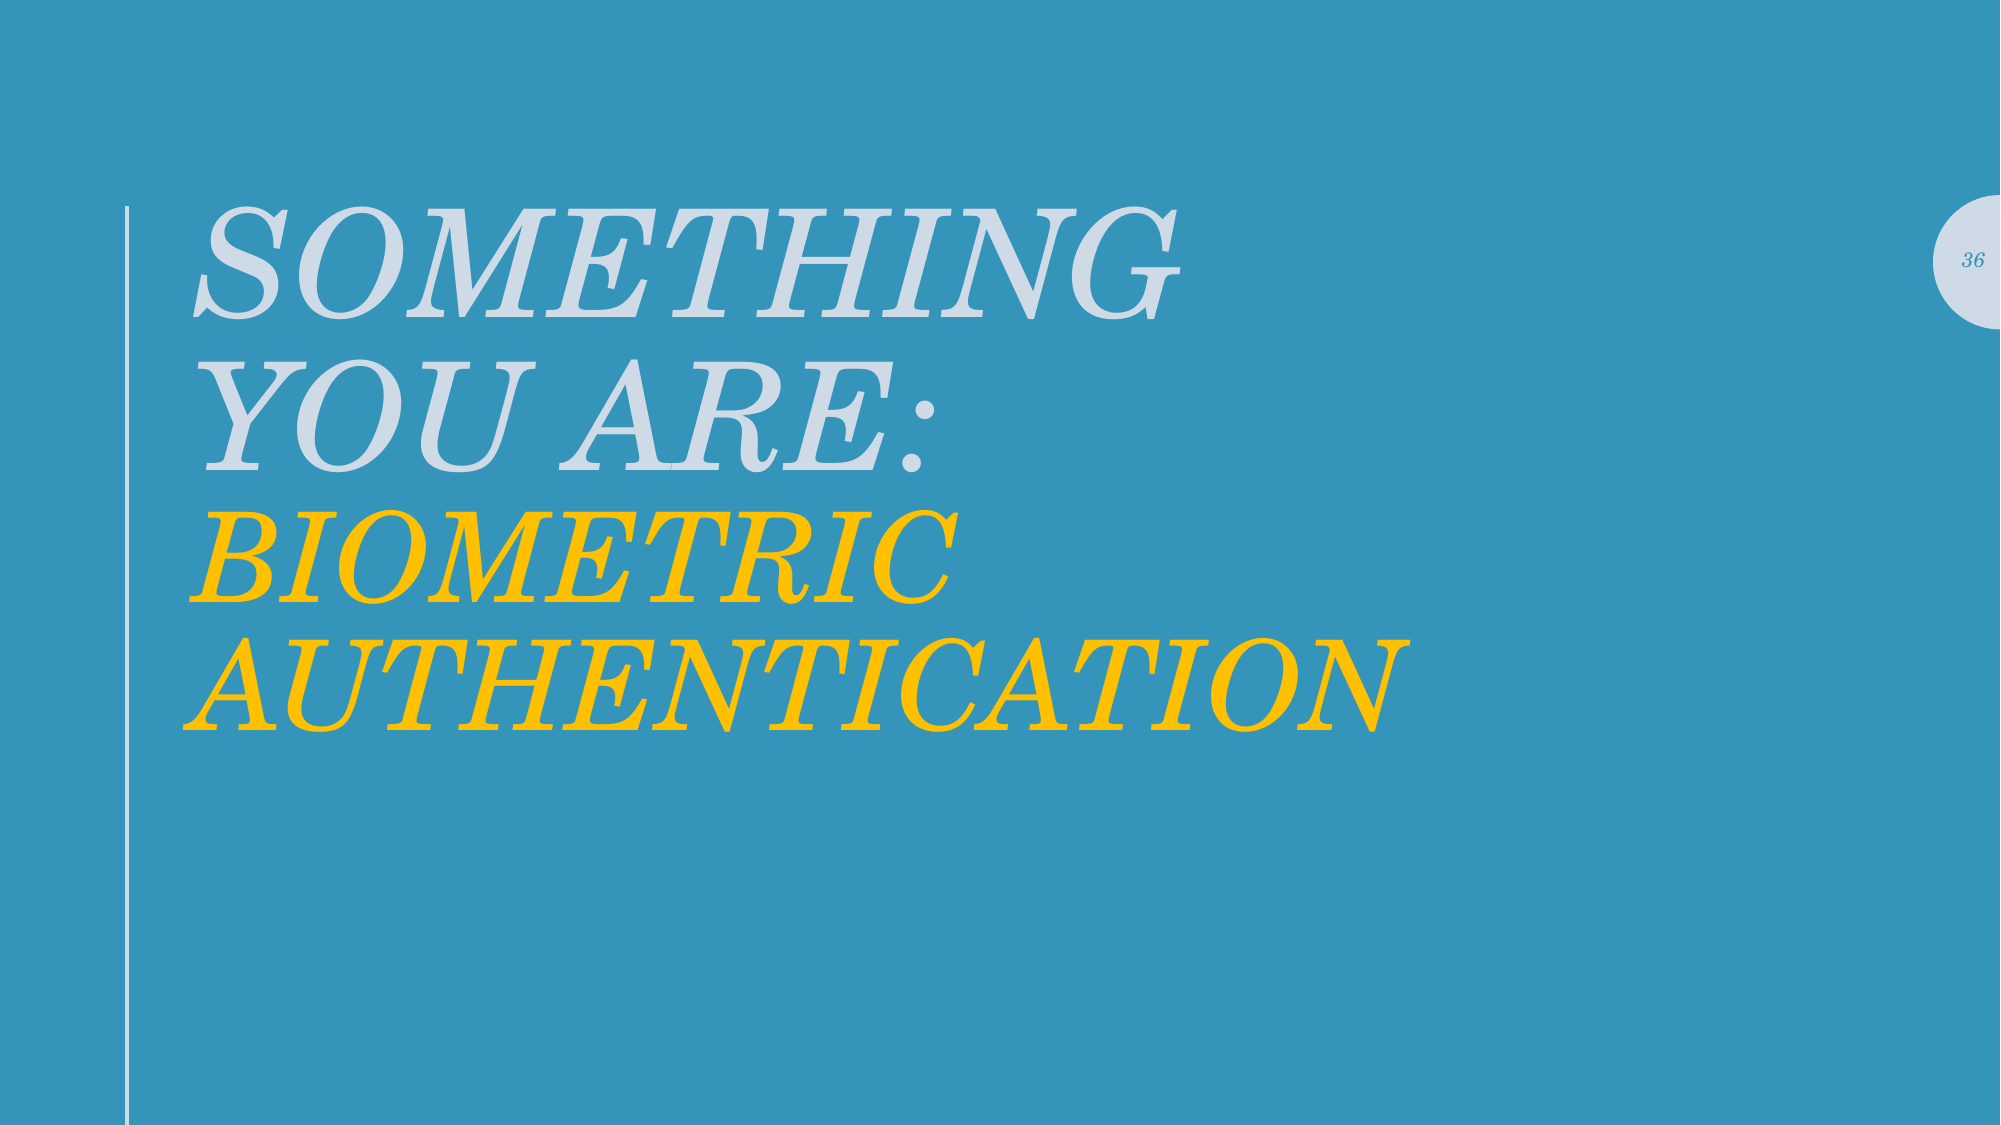

# Something you are: biometric authentication
36